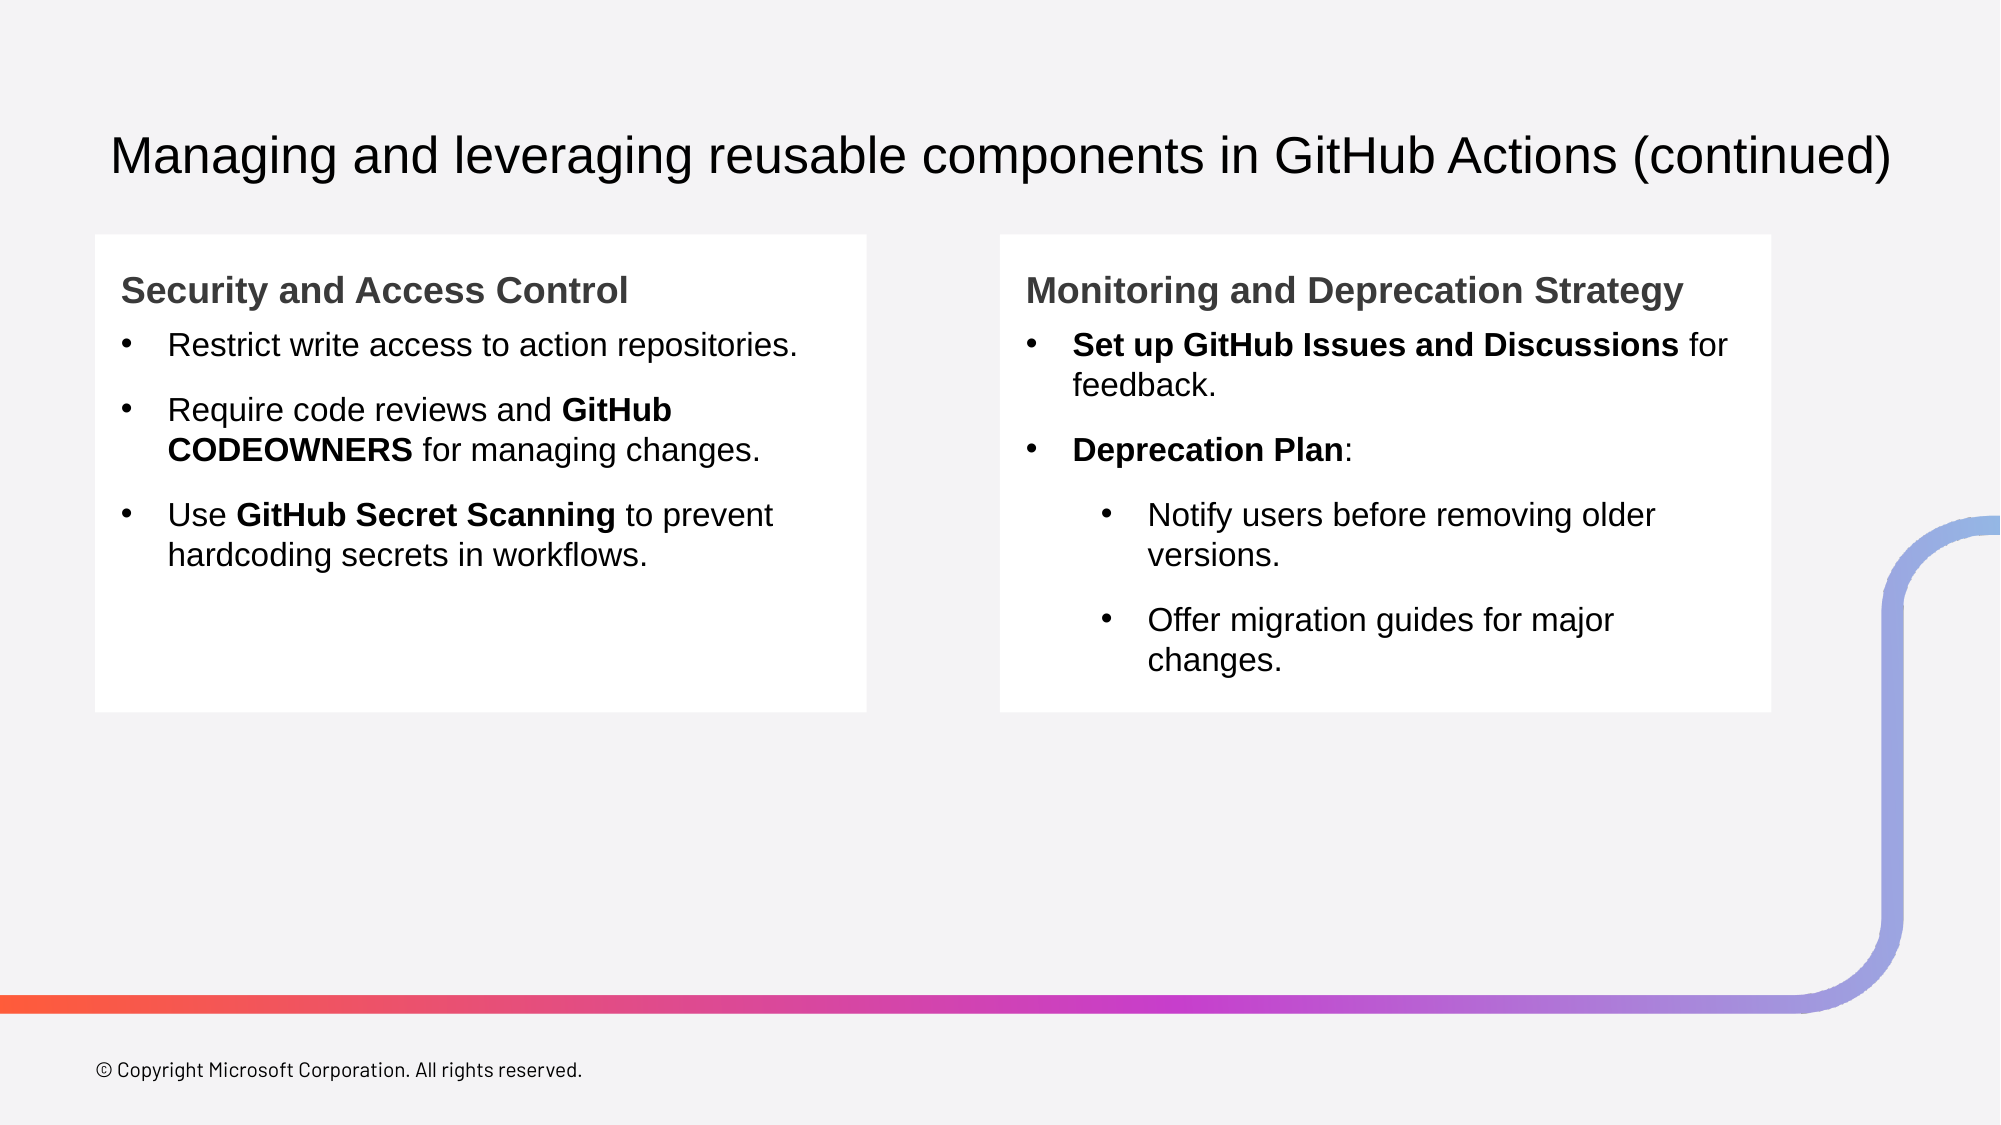

# Managing and leveraging reusable components in GitHub Actions (continued)

Security and Access Control
Restrict write access to action repositories.
Require code reviews and GitHub CODEOWNERS for managing changes.
Use GitHub Secret Scanning to prevent hardcoding secrets in workflows.
Monitoring and Deprecation Strategy
Set up GitHub Issues and Discussions for feedback.
Deprecation Plan:
Notify users before removing older versions.
Offer migration guides for major changes.
© Copyright Microsoft Corporation. All rights reserved.